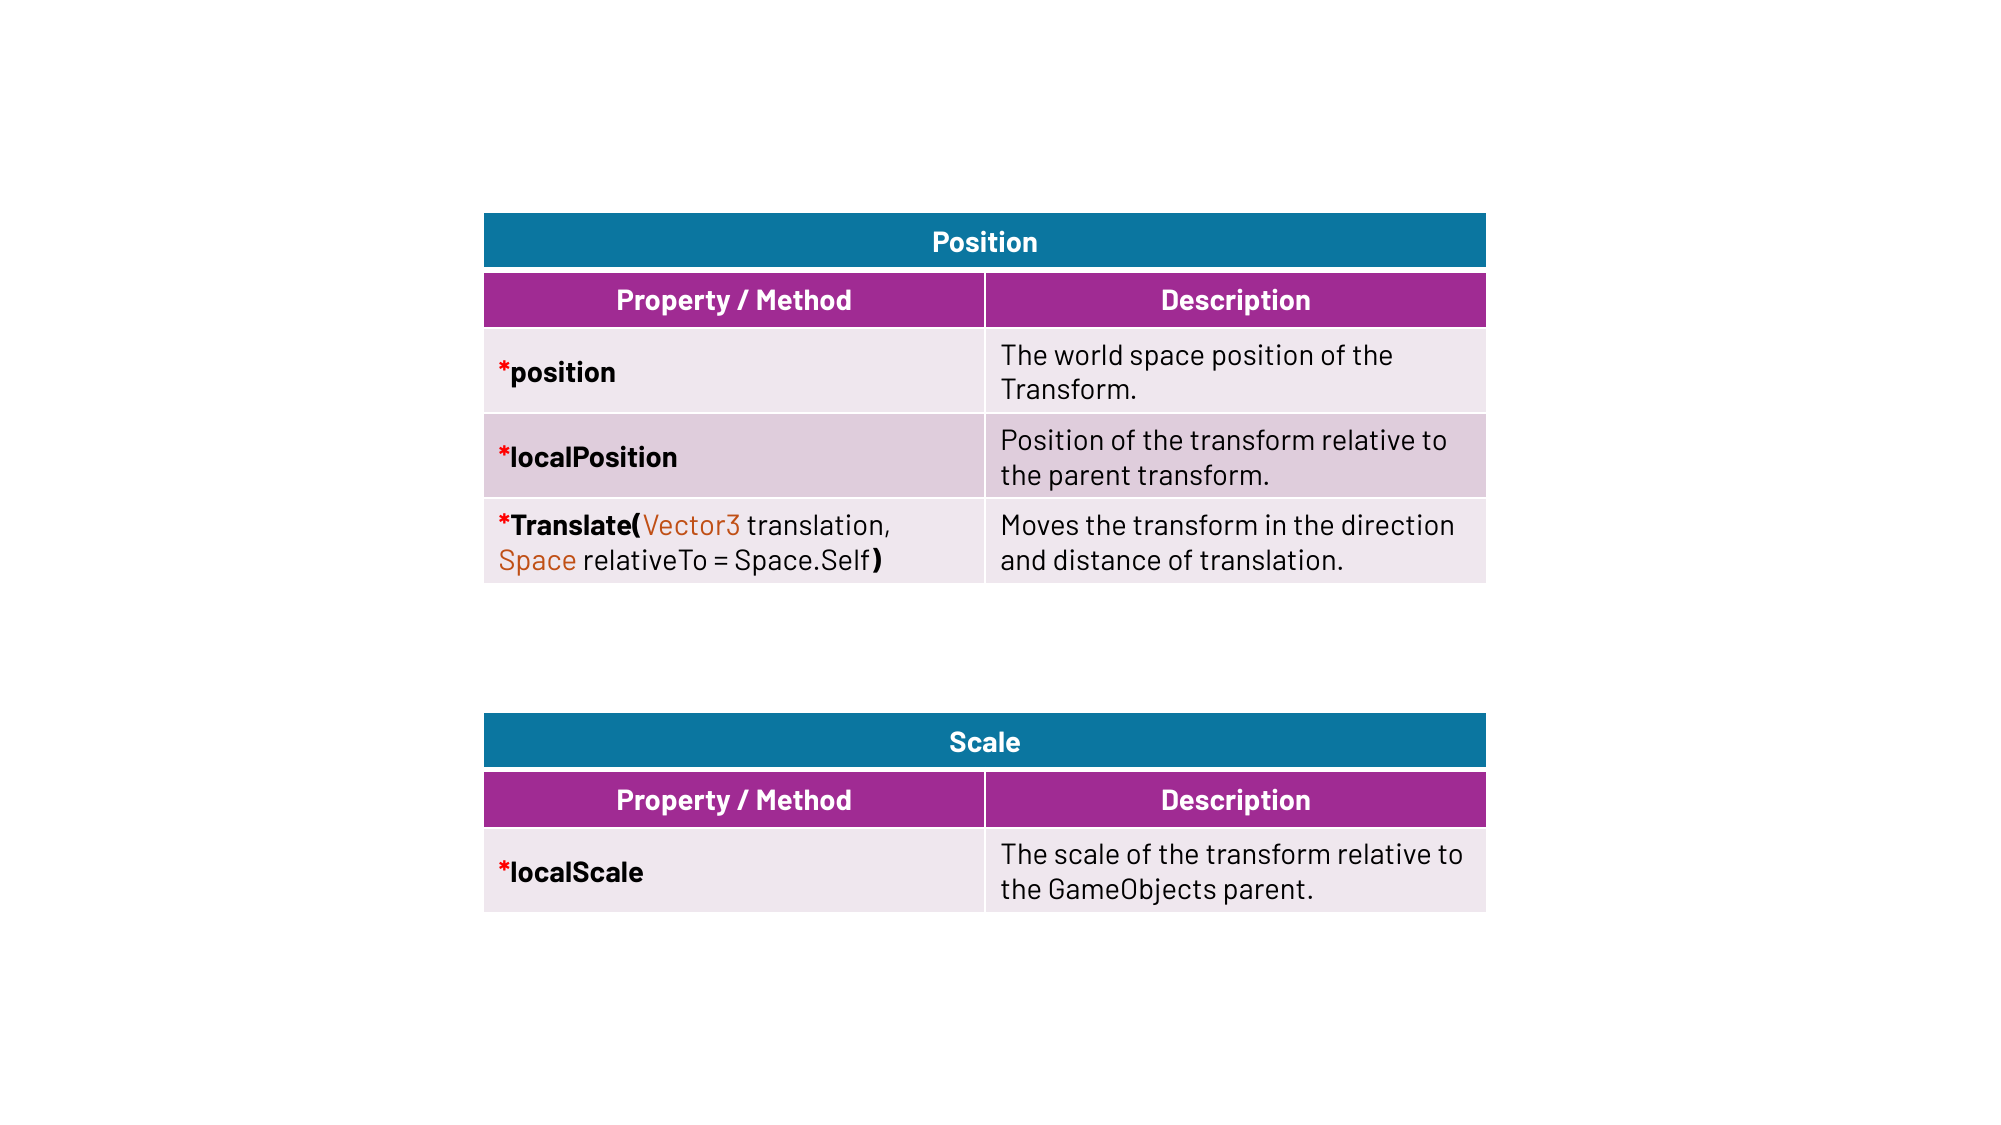

| Position |  |
| --- | --- |
| Property / Method | Description |
| \*position | The world space position of the Transform. |
| \*localPosition | Position of the transform relative to the parent transform. |
| \*Translate(Vector3 translation, Space relativeTo = Space.Self) | Moves the transform in the direction and distance of translation. |
| Scale |  |
| --- | --- |
| Property / Method | Description |
| \*localScale | The scale of the transform relative to the GameObjects parent. |